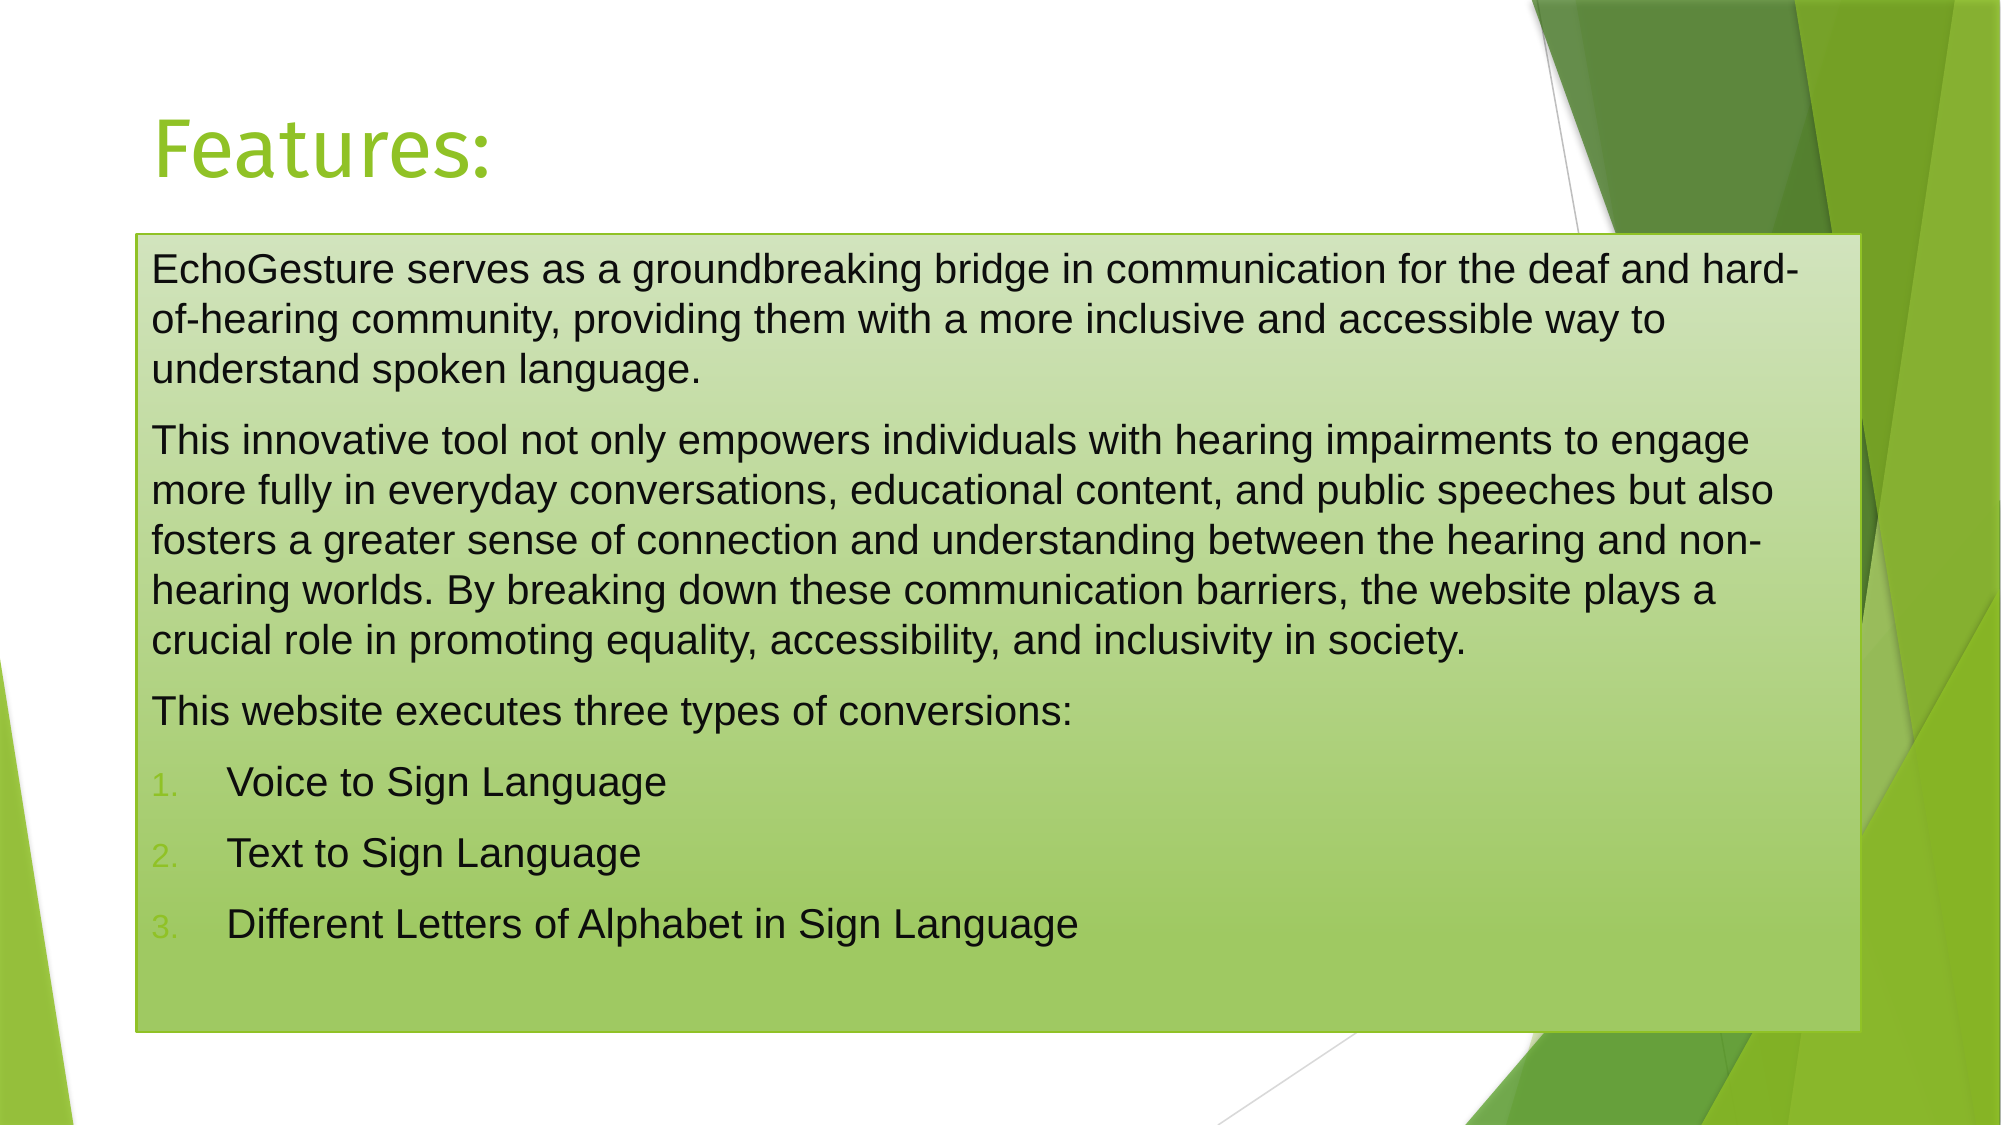

# Features:
EchoGesture serves as a groundbreaking bridge in communication for the deaf and hard-of-hearing community, providing them with a more inclusive and accessible way to understand spoken language.
This innovative tool not only empowers individuals with hearing impairments to engage more fully in everyday conversations, educational content, and public speeches but also fosters a greater sense of connection and understanding between the hearing and non-hearing worlds. By breaking down these communication barriers, the website plays a crucial role in promoting equality, accessibility, and inclusivity in society.
This website executes three types of conversions:
Voice to Sign Language
Text to Sign Language
Different Letters of Alphabet in Sign Language